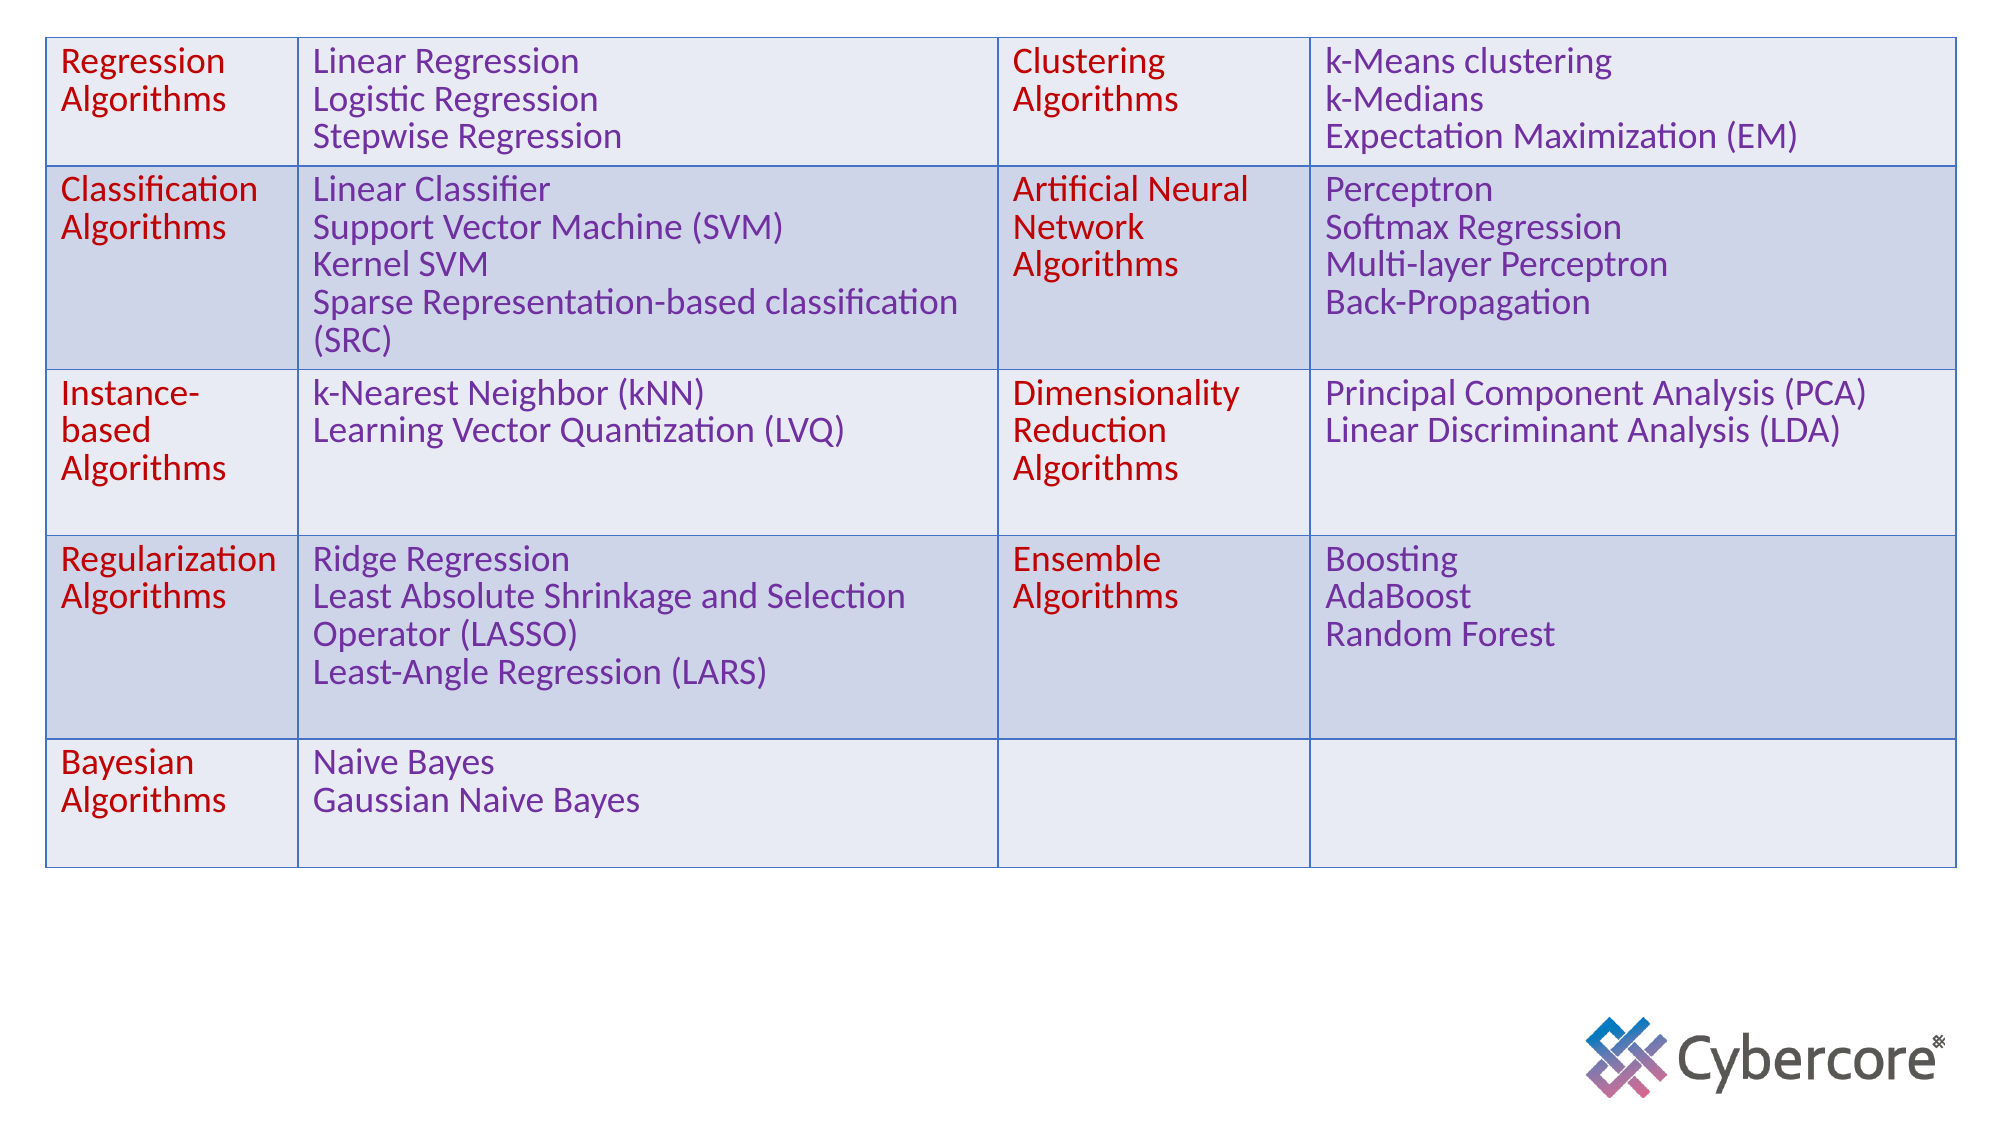

| Regression Algorithms | Linear Regression Logistic Regression Stepwise Regression | Clustering Algorithms | k-Means clustering k-Medians Expectation Maximization (EM) |
| --- | --- | --- | --- |
| Classification Algorithms | Linear Classifier Support Vector Machine (SVM) Kernel SVM Sparse Representation-based classification (SRC) | Artificial Neural Network Algorithms | Perceptron Softmax Regression Multi-layer Perceptron Back-Propagation |
| Instance-based Algorithms | k-Nearest Neighbor (kNN) Learning Vector Quantization (LVQ) | Dimensionality Reduction Algorithms | Principal Component Analysis (PCA) Linear Discriminant Analysis (LDA) |
| Regularization Algorithms | Ridge Regression Least Absolute Shrinkage and Selection Operator (LASSO) Least-Angle Regression (LARS) | Ensemble Algorithms | Boosting AdaBoost Random Forest |
| Bayesian Algorithms | Naive Bayes Gaussian Naive Bayes |  |  |